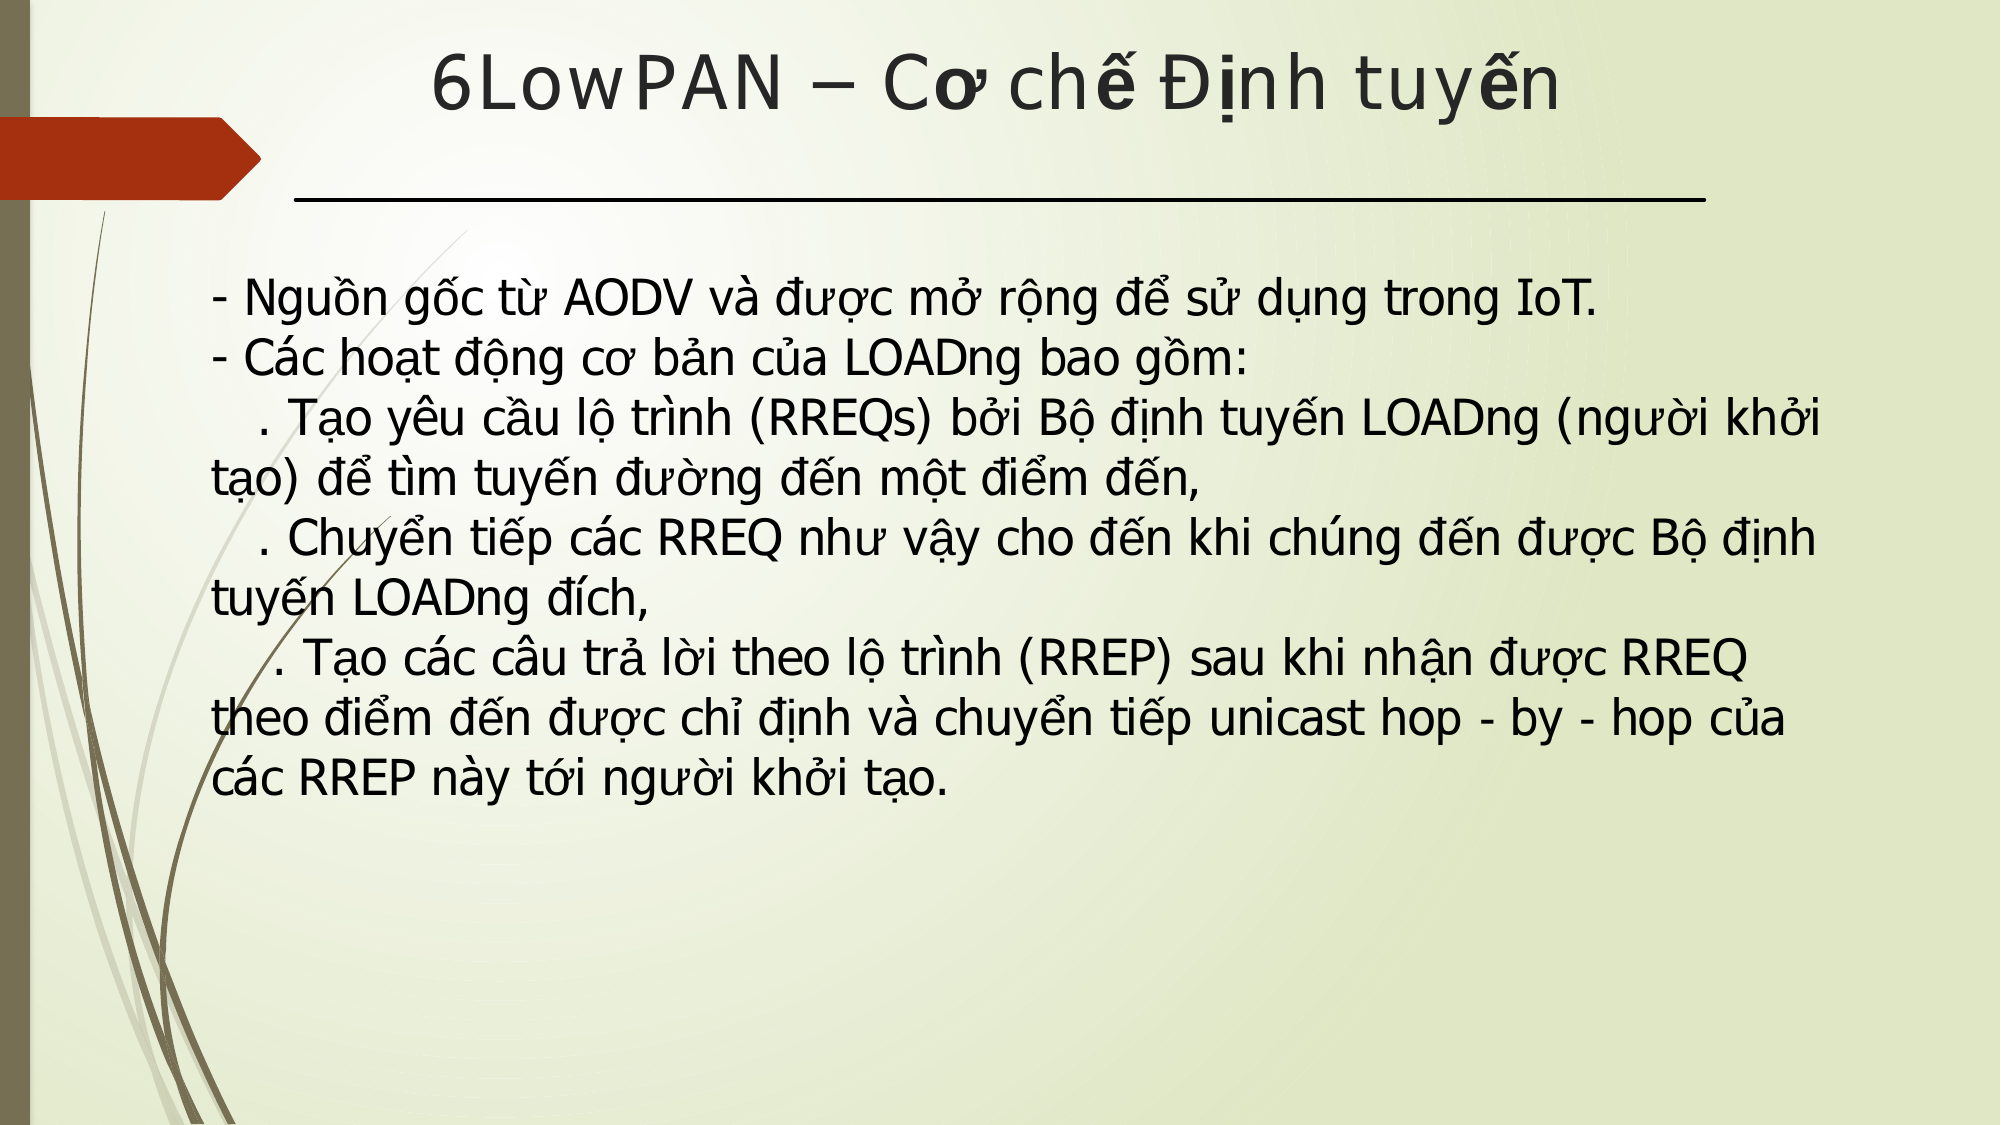

# 6LowPAN – Cơ chế Định tuyến
- Nguồn gốc từ AODV và được mở rộng để sử dụng trong IoT.
- Các hoạt động cơ bản của LOADng bao gồm:
   . Tạo yêu cầu lộ trình (RREQs) bởi Bộ định tuyến LOADng (người khởi tạo) để tìm tuyến đường đến một điểm đến,
   . Chuyển tiếp các RREQ như vậy cho đến khi chúng đến được Bộ định tuyến LOADng đích,
    . Tạo các câu trả lời theo lộ trình (RREP) sau khi nhận được RREQ theo điểm đến được chỉ định và chuyển tiếp unicast hop ‐ by ‐ hop của các RREP này tới người khởi tạo.